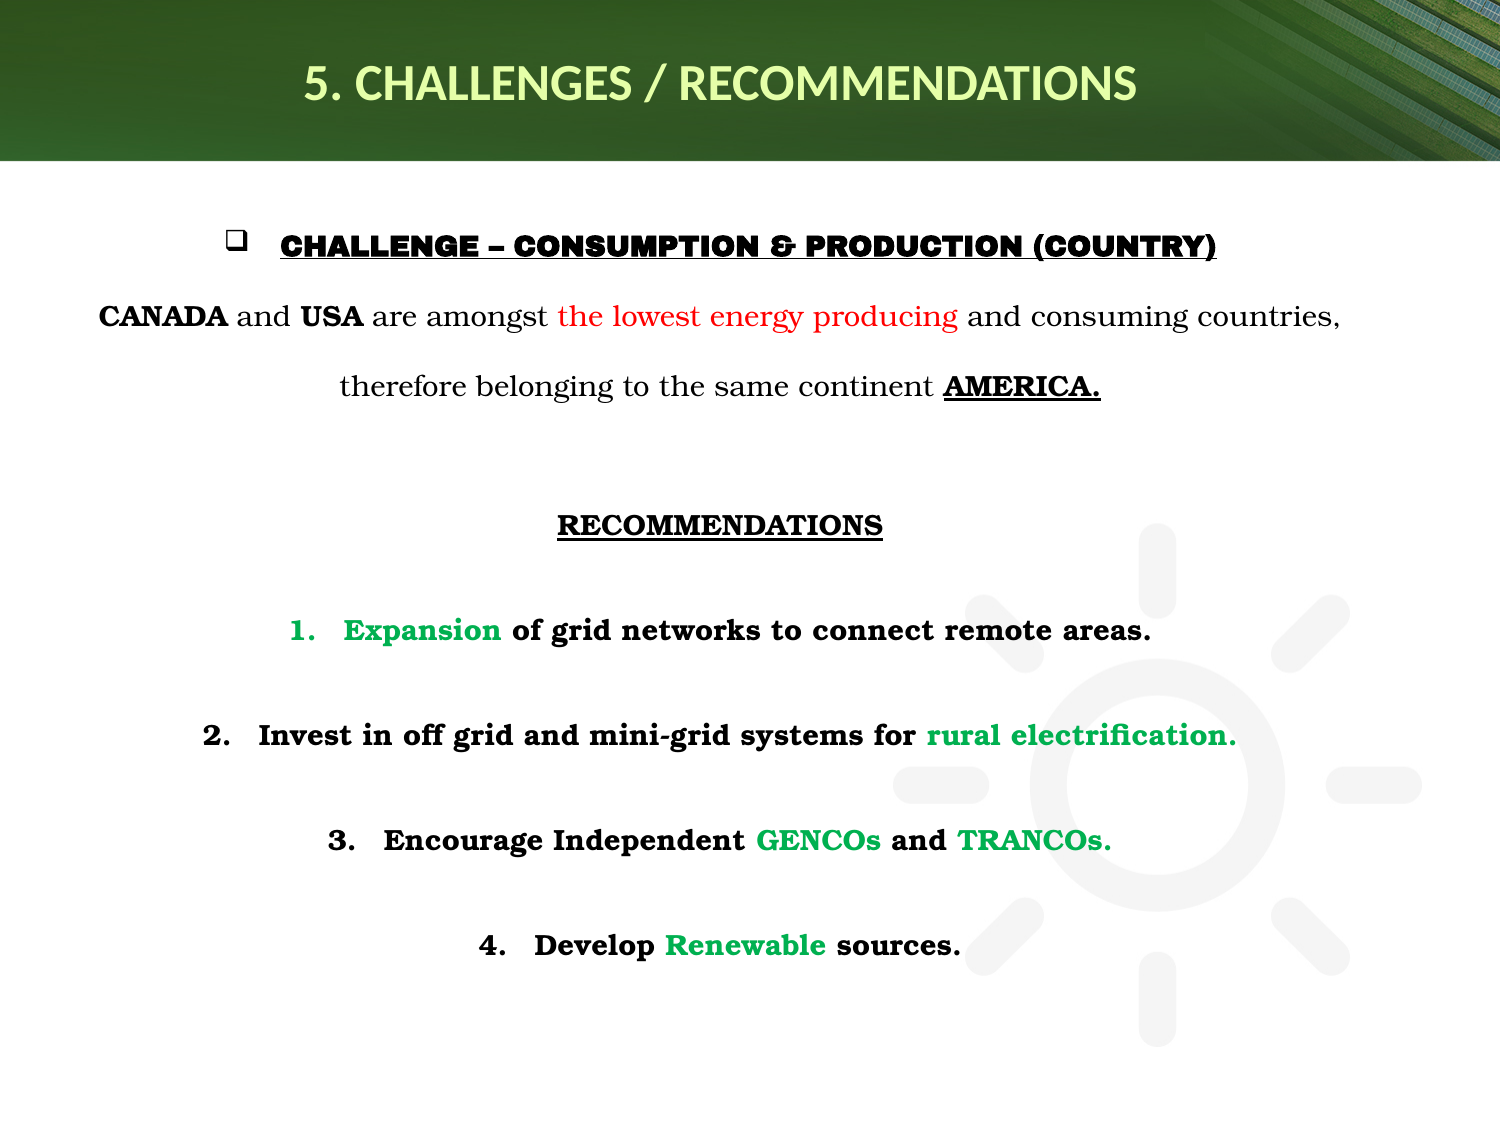

# 5. CHALLENGES / RECOMMENDATIONS
CHALLENGE – CONSUMPTION & PRODUCTION (COUNTRY)
CANADA and USA are amongst the lowest energy producing and consuming countries, therefore belonging to the same continent AMERICA.

RECOMMENDATIONS
Expansion of grid networks to connect remote areas.
Invest in off grid and mini-grid systems for rural electrification.
Encourage Independent GENCOs and TRANCOs.
Develop Renewable sources.